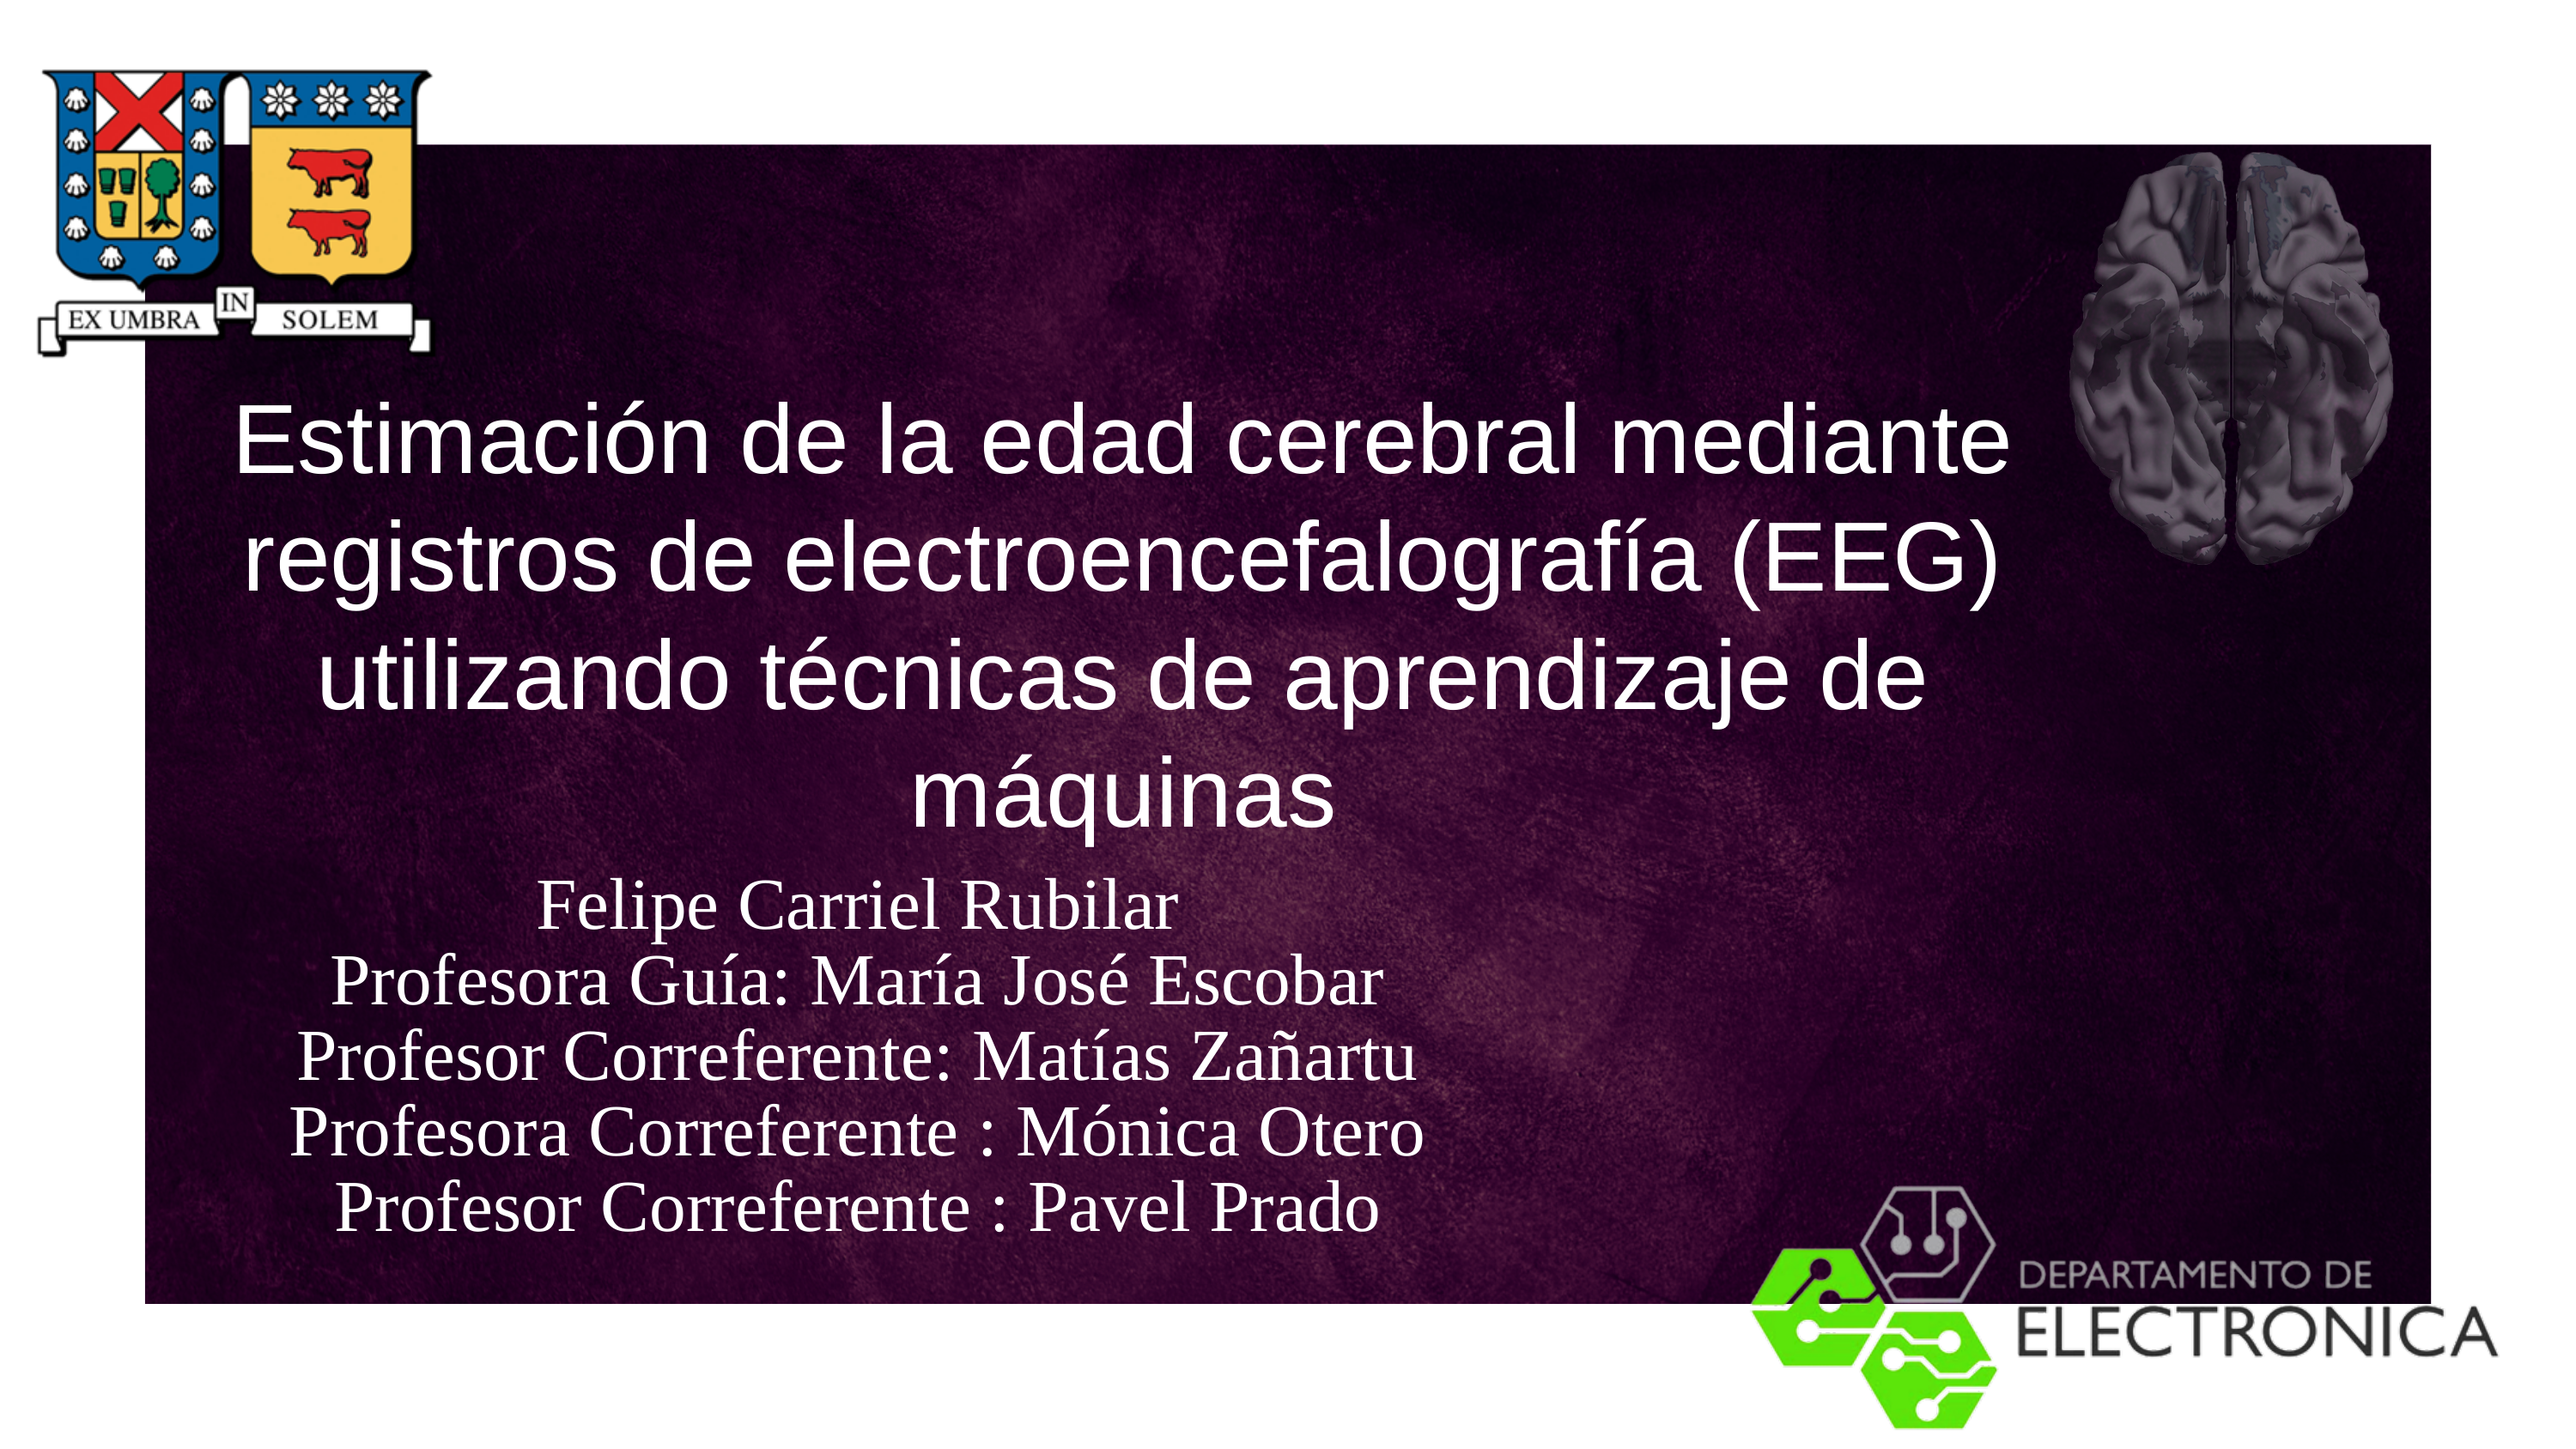

Estimación de la edad cerebral mediante registros de electroencefalografía (EEG) utilizando técnicas de aprendizaje de máquinas
Felipe Carriel Rubilar
Profesora Guía: María José Escobar
Profesor Correferente: Matías Zañartu
Profesora Correferente : Mónica Otero
Profesor Correferente : Pavel Prado